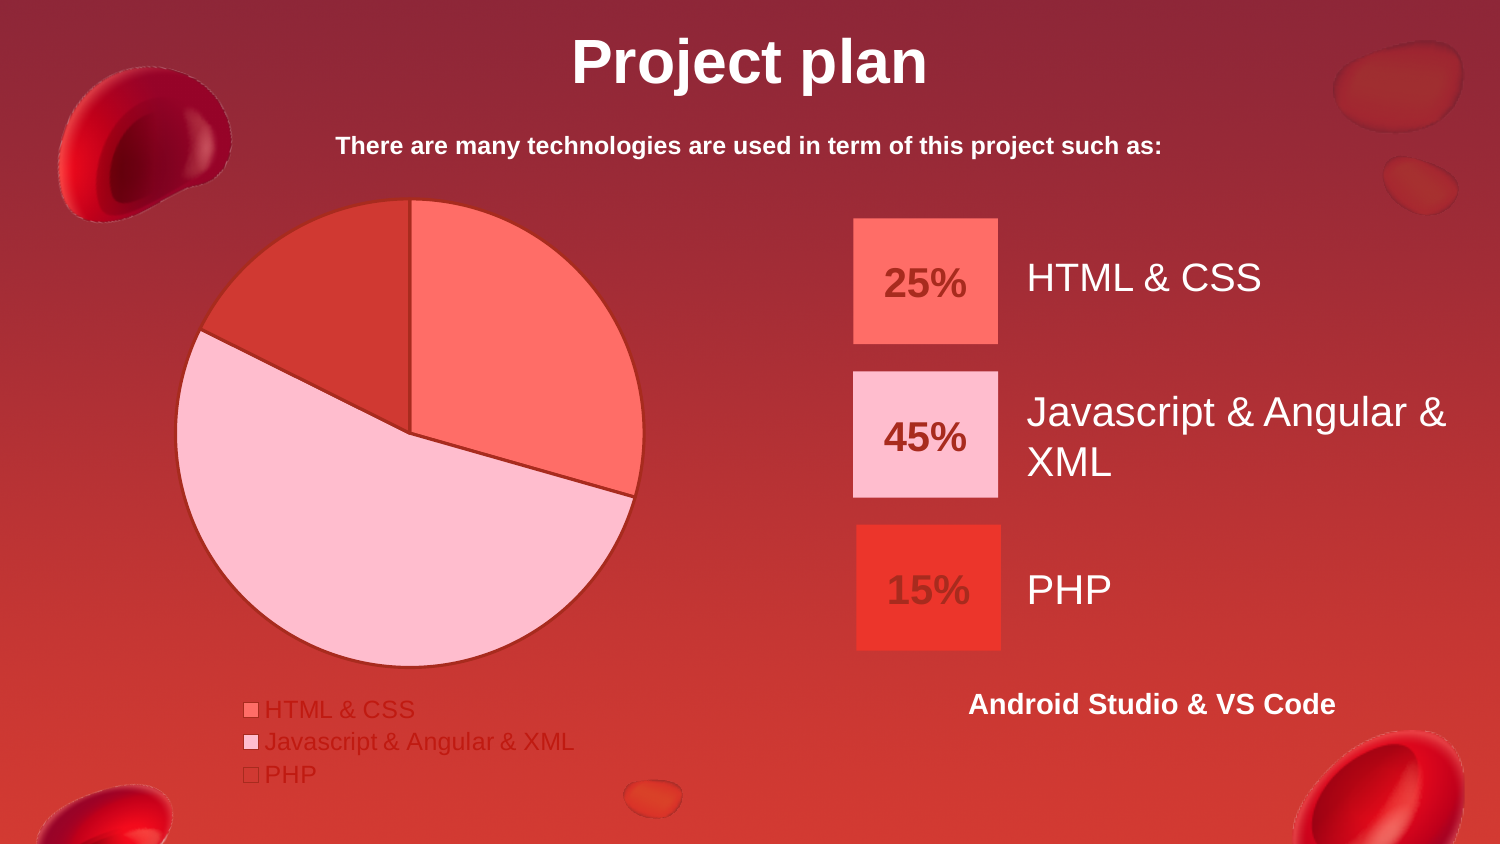

# Project plan
There are many technologies are used in term of this project such as:

### Chart

| Category | Sales |
|---|---|
| HTML & CSS | 0.25 |
| Javascript & Angular & XML | 0.45 |
| PHP | 0.15 |
25%
HTML & CSS
45%
Javascript & Angular & XML
15%
PHP
Android Studio & VS Code